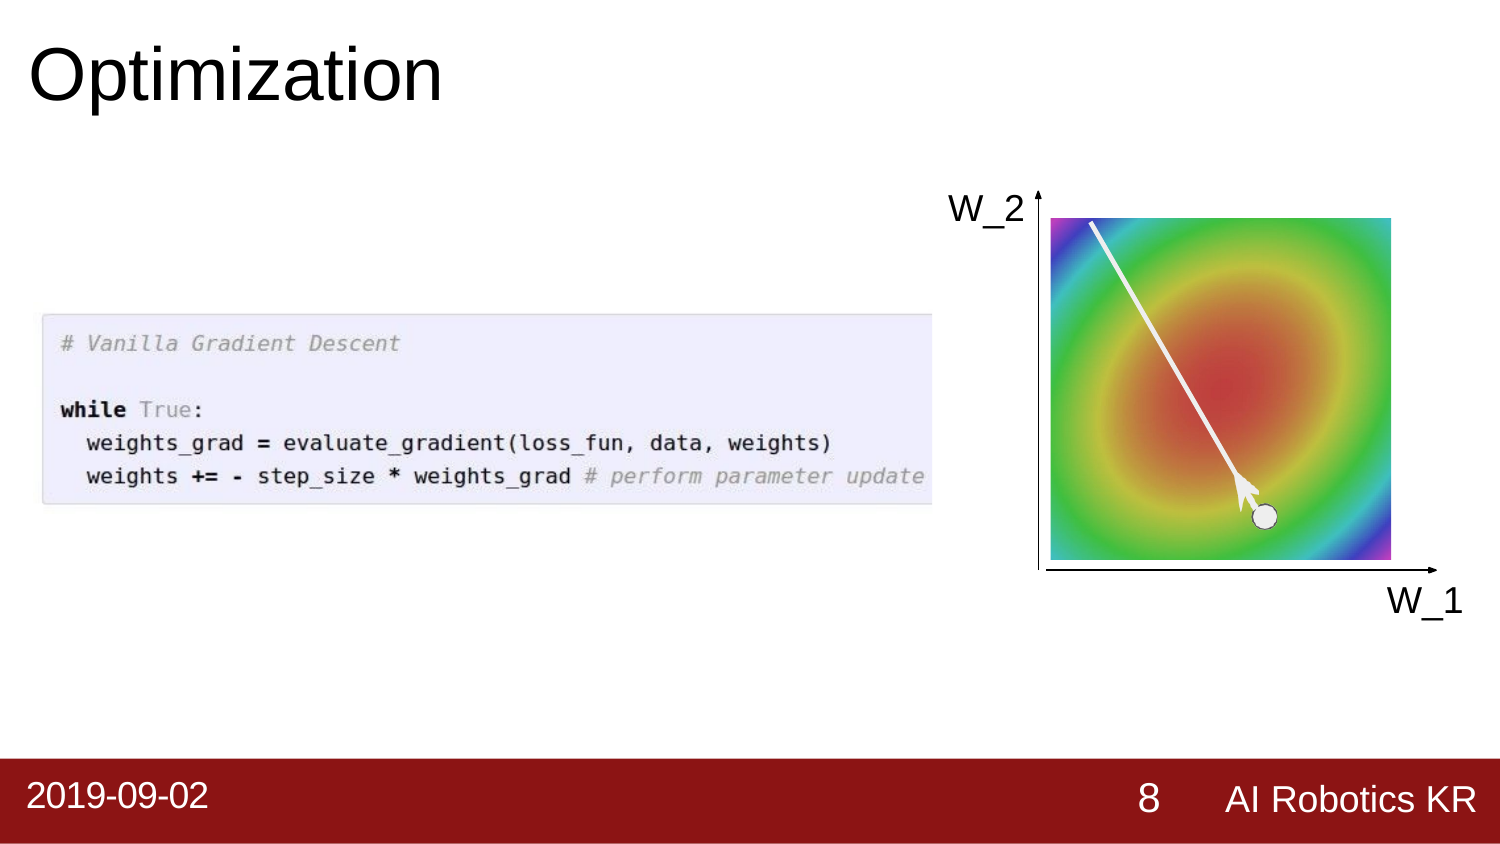

# Optimization
W_2

W_1
AI Robotics KR
2019-09-02
8